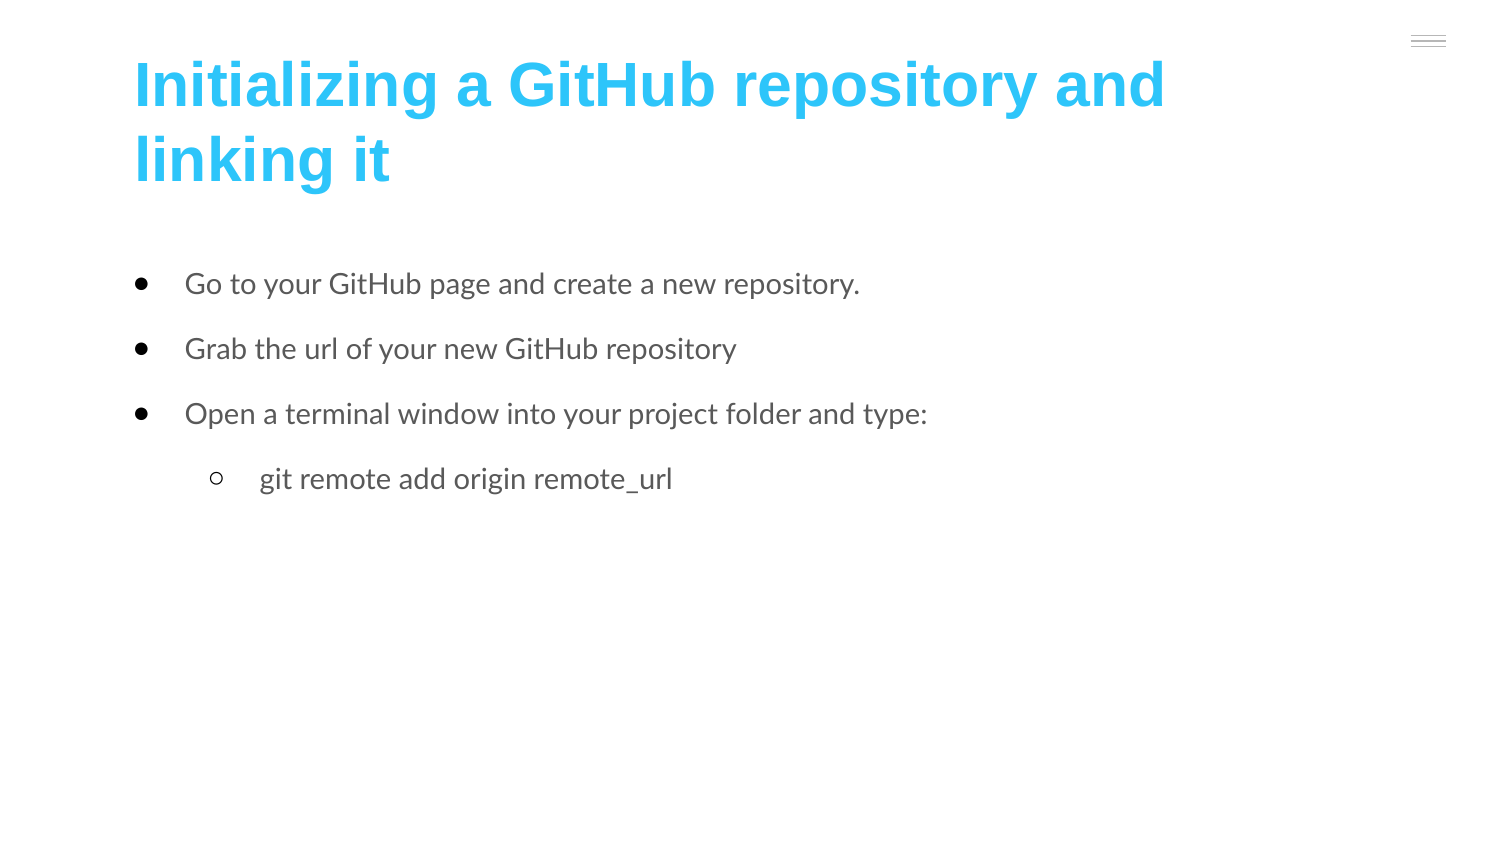

Initializing a GitHub repository and linking it
Go to your GitHub page and create a new repository.
Grab the url of your new GitHub repository
Open a terminal window into your project folder and type:
git remote add origin remote_url